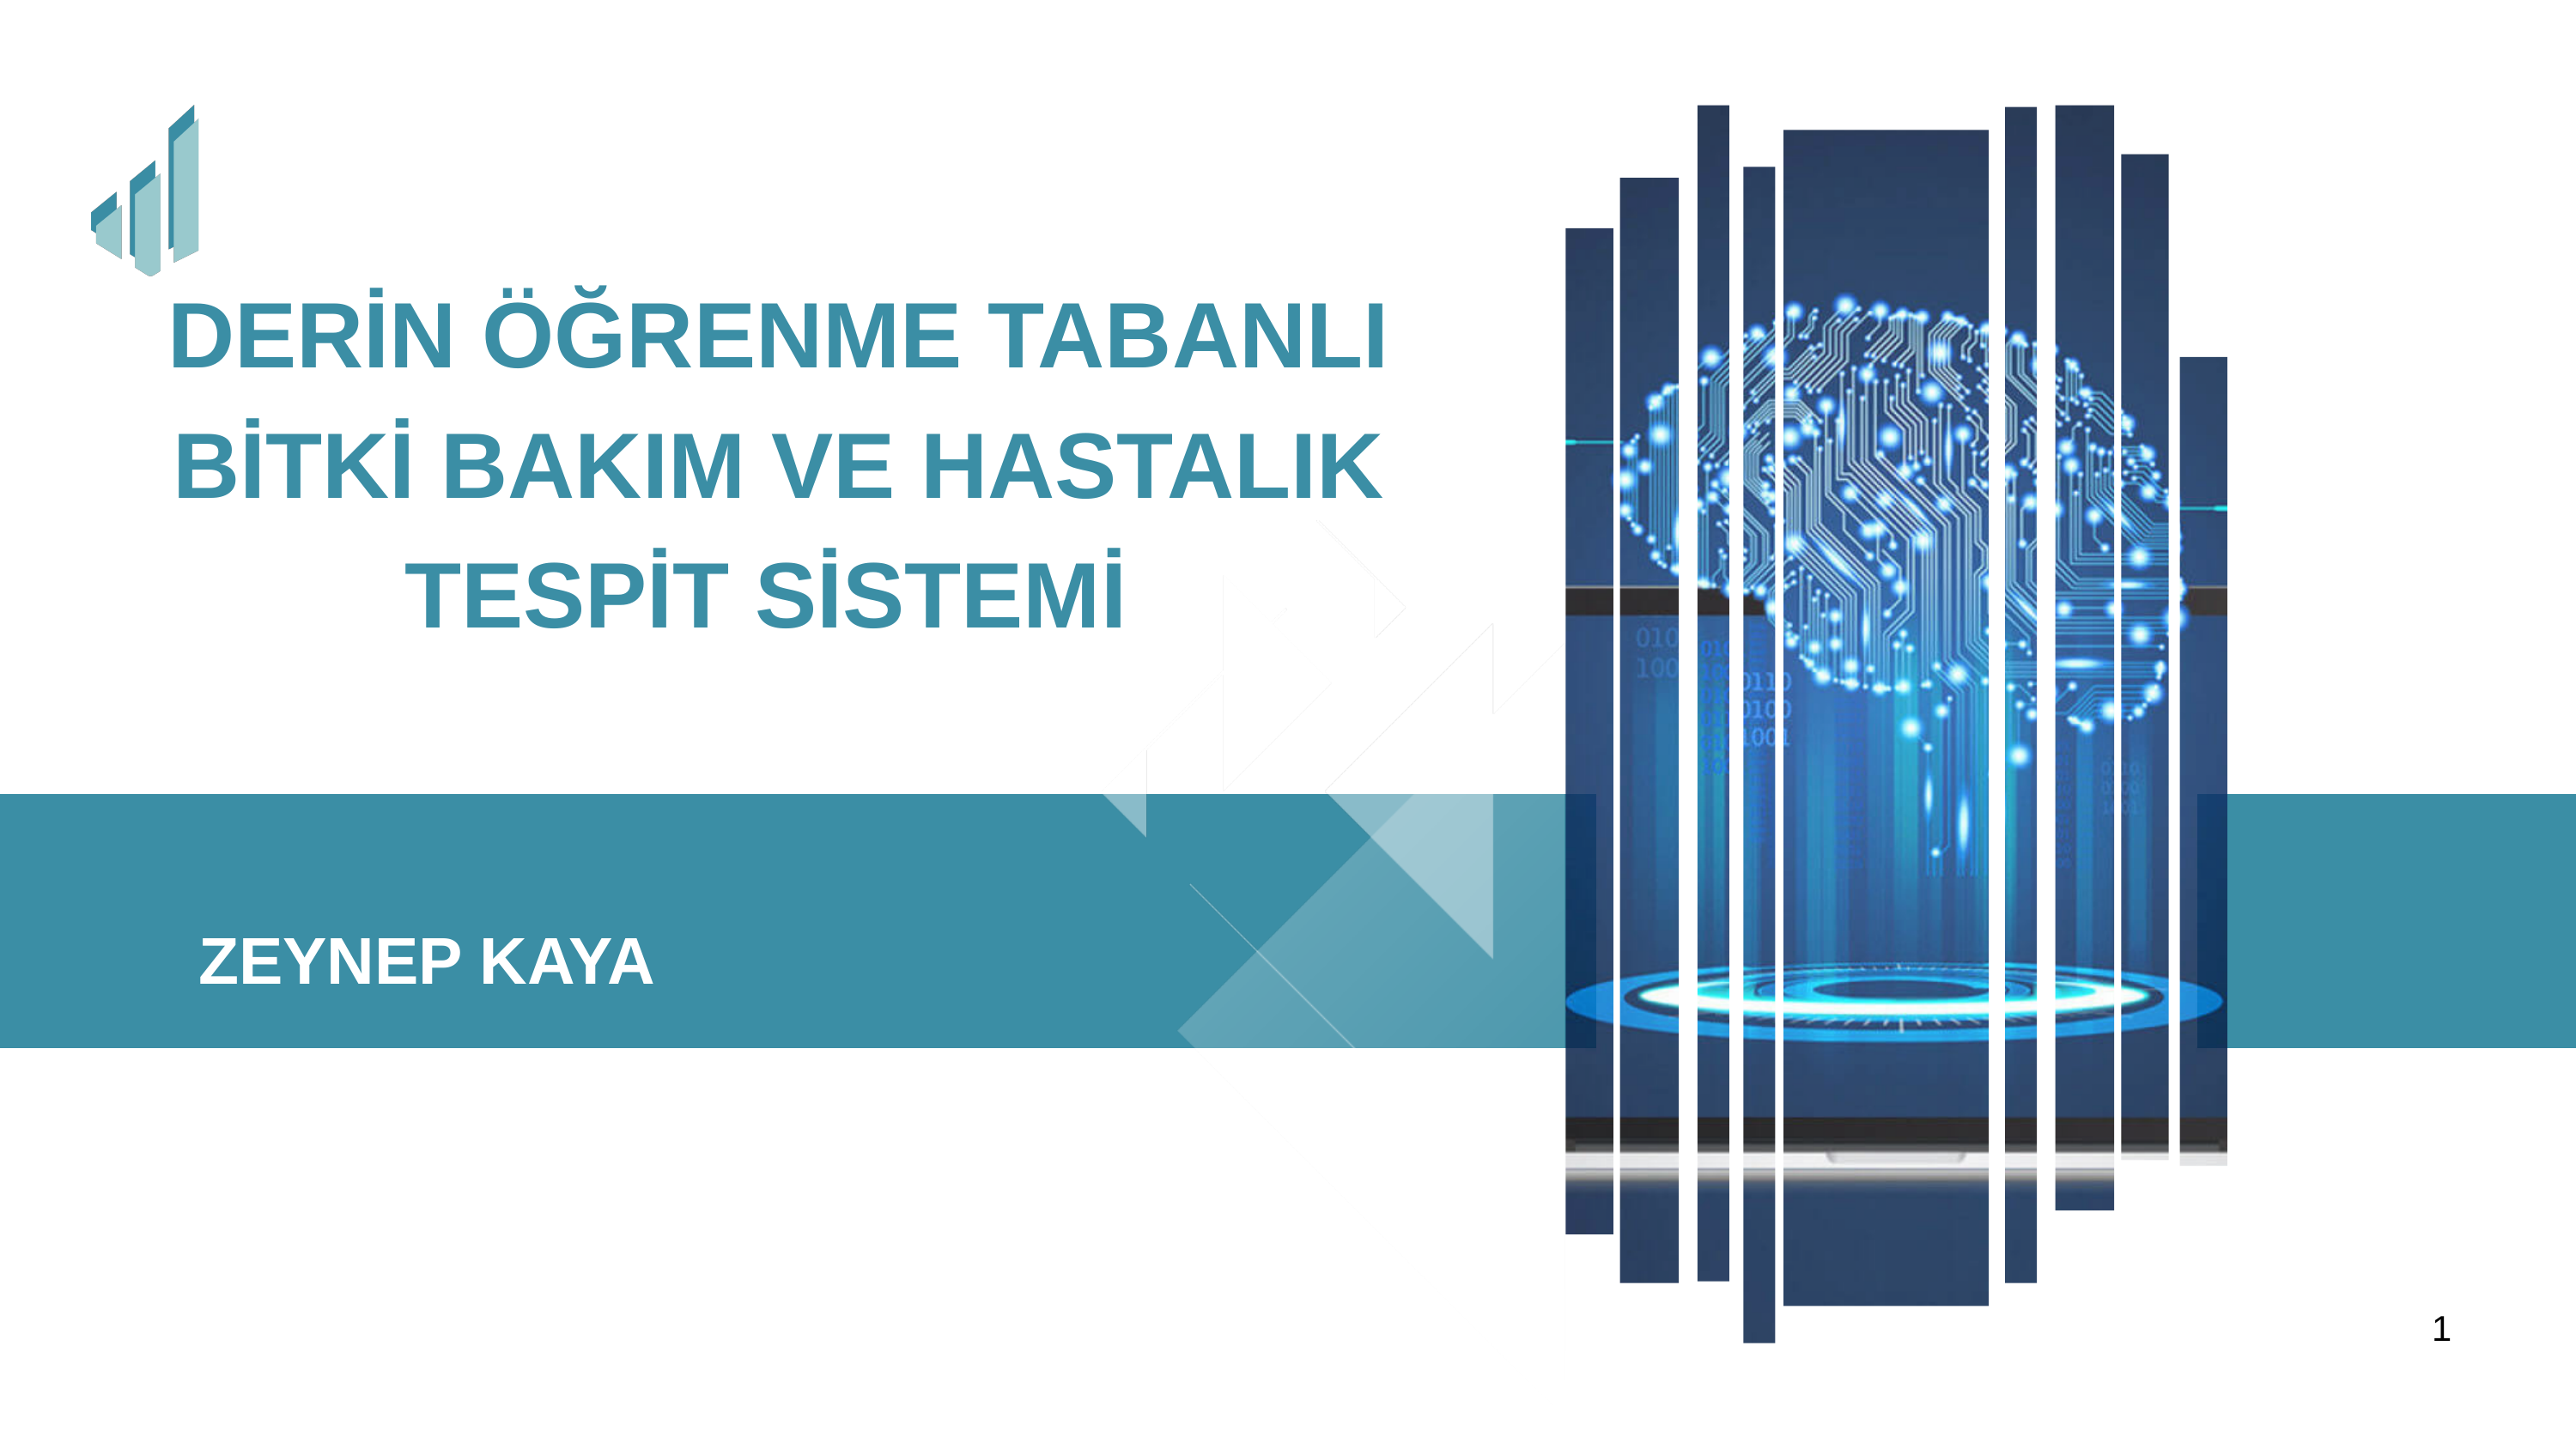

DERİN ÖĞRENME TABANLI BİTKİ BAKIM VE HASTALIK TESPİT SİSTEMİ

ZEYNEP KAYA
1